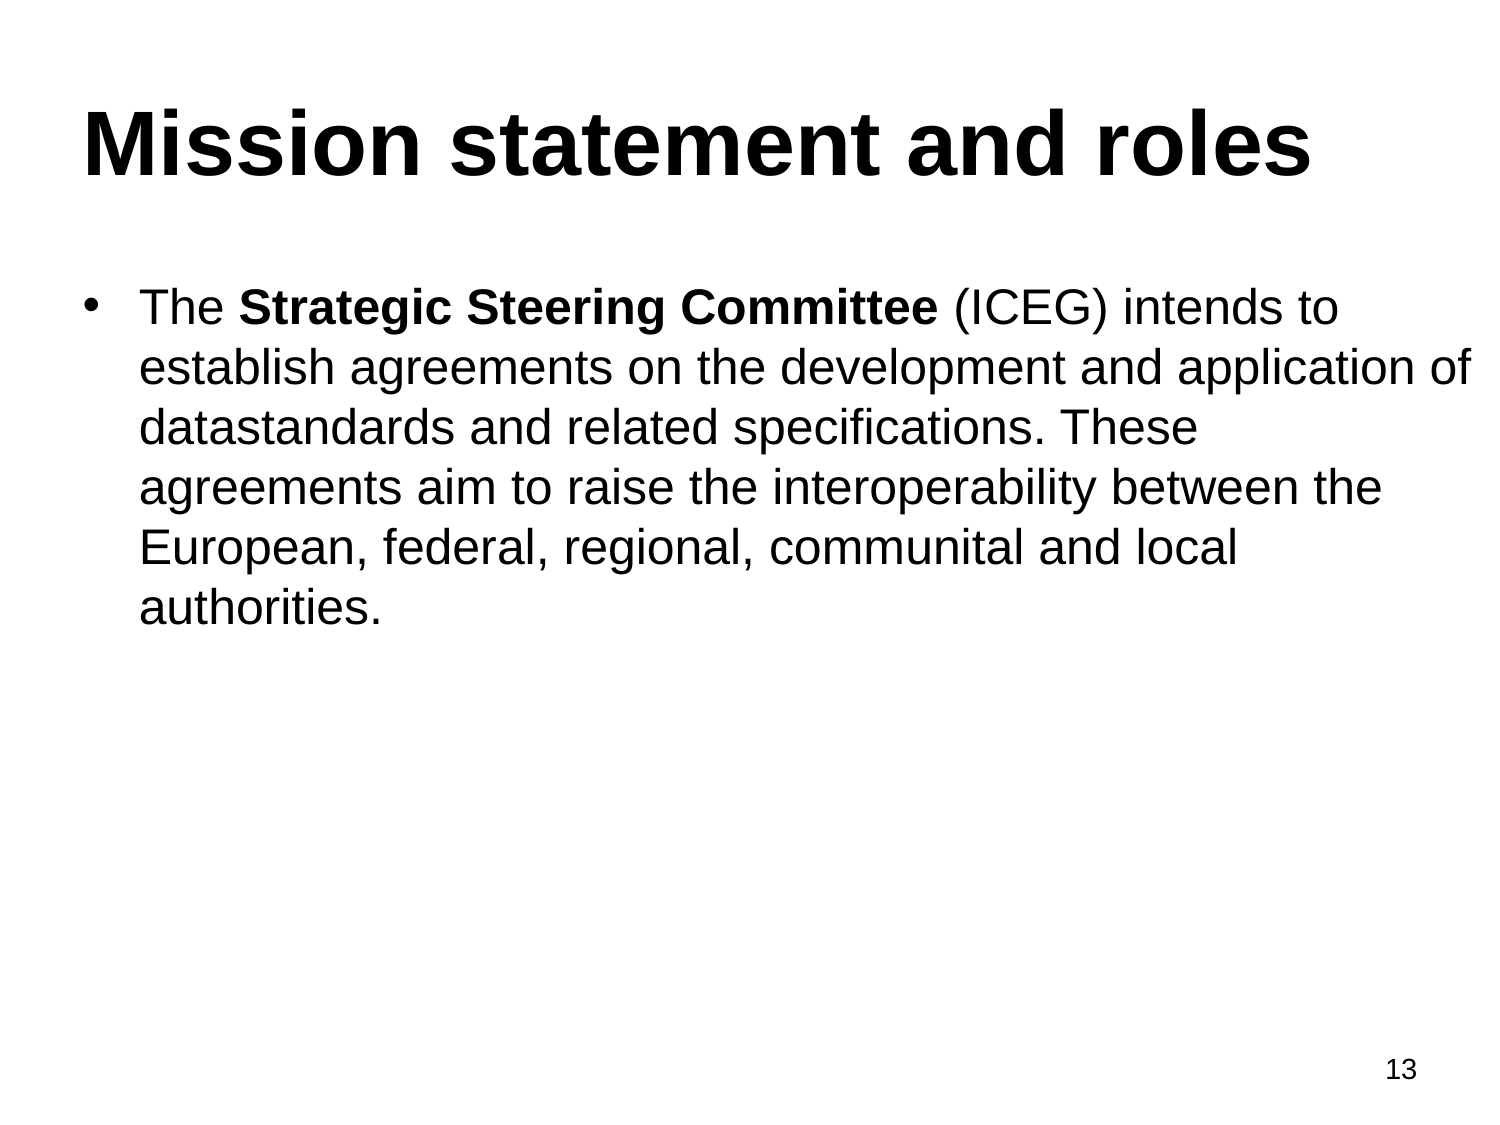

# Mission statement and roles
The Strategic Steering Committee (ICEG) intends to establish agreements on the development and application of datastandards and related specifications. These agreements aim to raise the interoperability between the European, federal, regional, communital and local authorities.

13